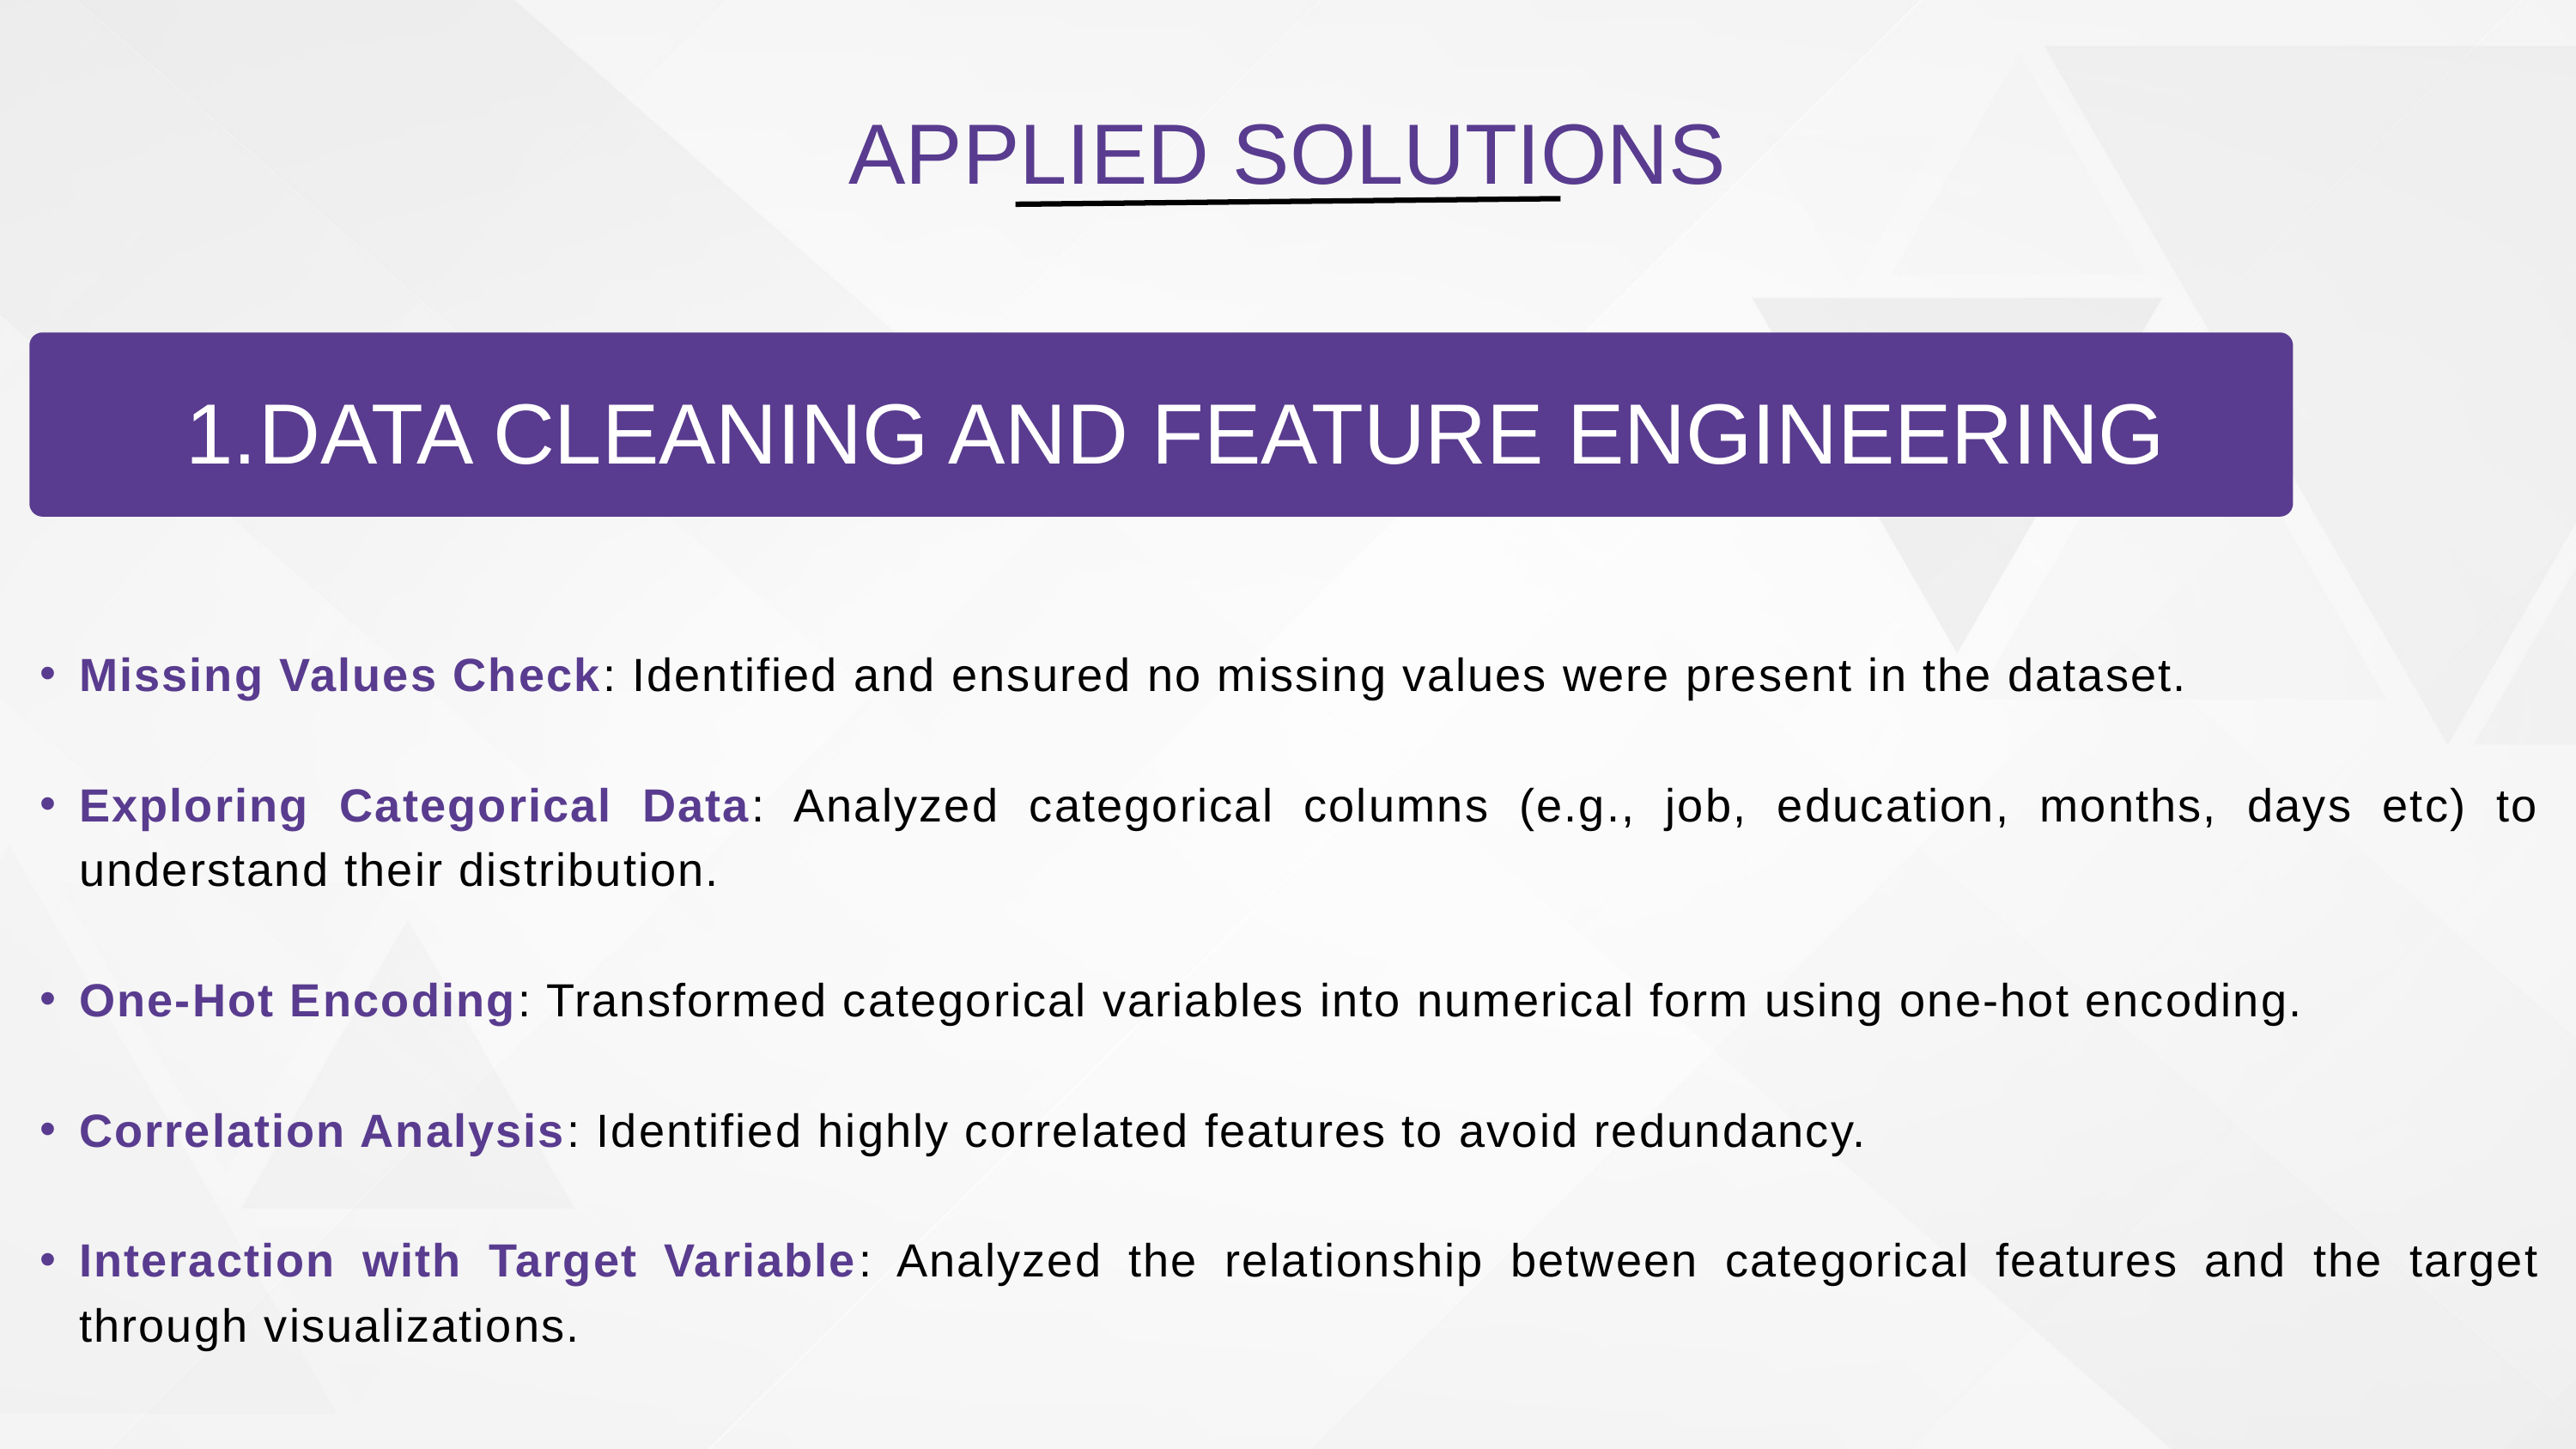

APPLIED SOLUTIONS

DATA CLEANING AND FEATURE ENGINEERING

Missing Values Check: Identified and ensured no missing values were present in the dataset.

Exploring Categorical Data: Analyzed categorical columns (e.g., job, education, months, days etc) to understand their distribution.

One-Hot Encoding: Transformed categorical variables into numerical form using one-hot encoding.

Correlation Analysis: Identified highly correlated features to avoid redundancy.

Interaction with Target Variable: Analyzed the relationship between categorical features and the target through visualizations.